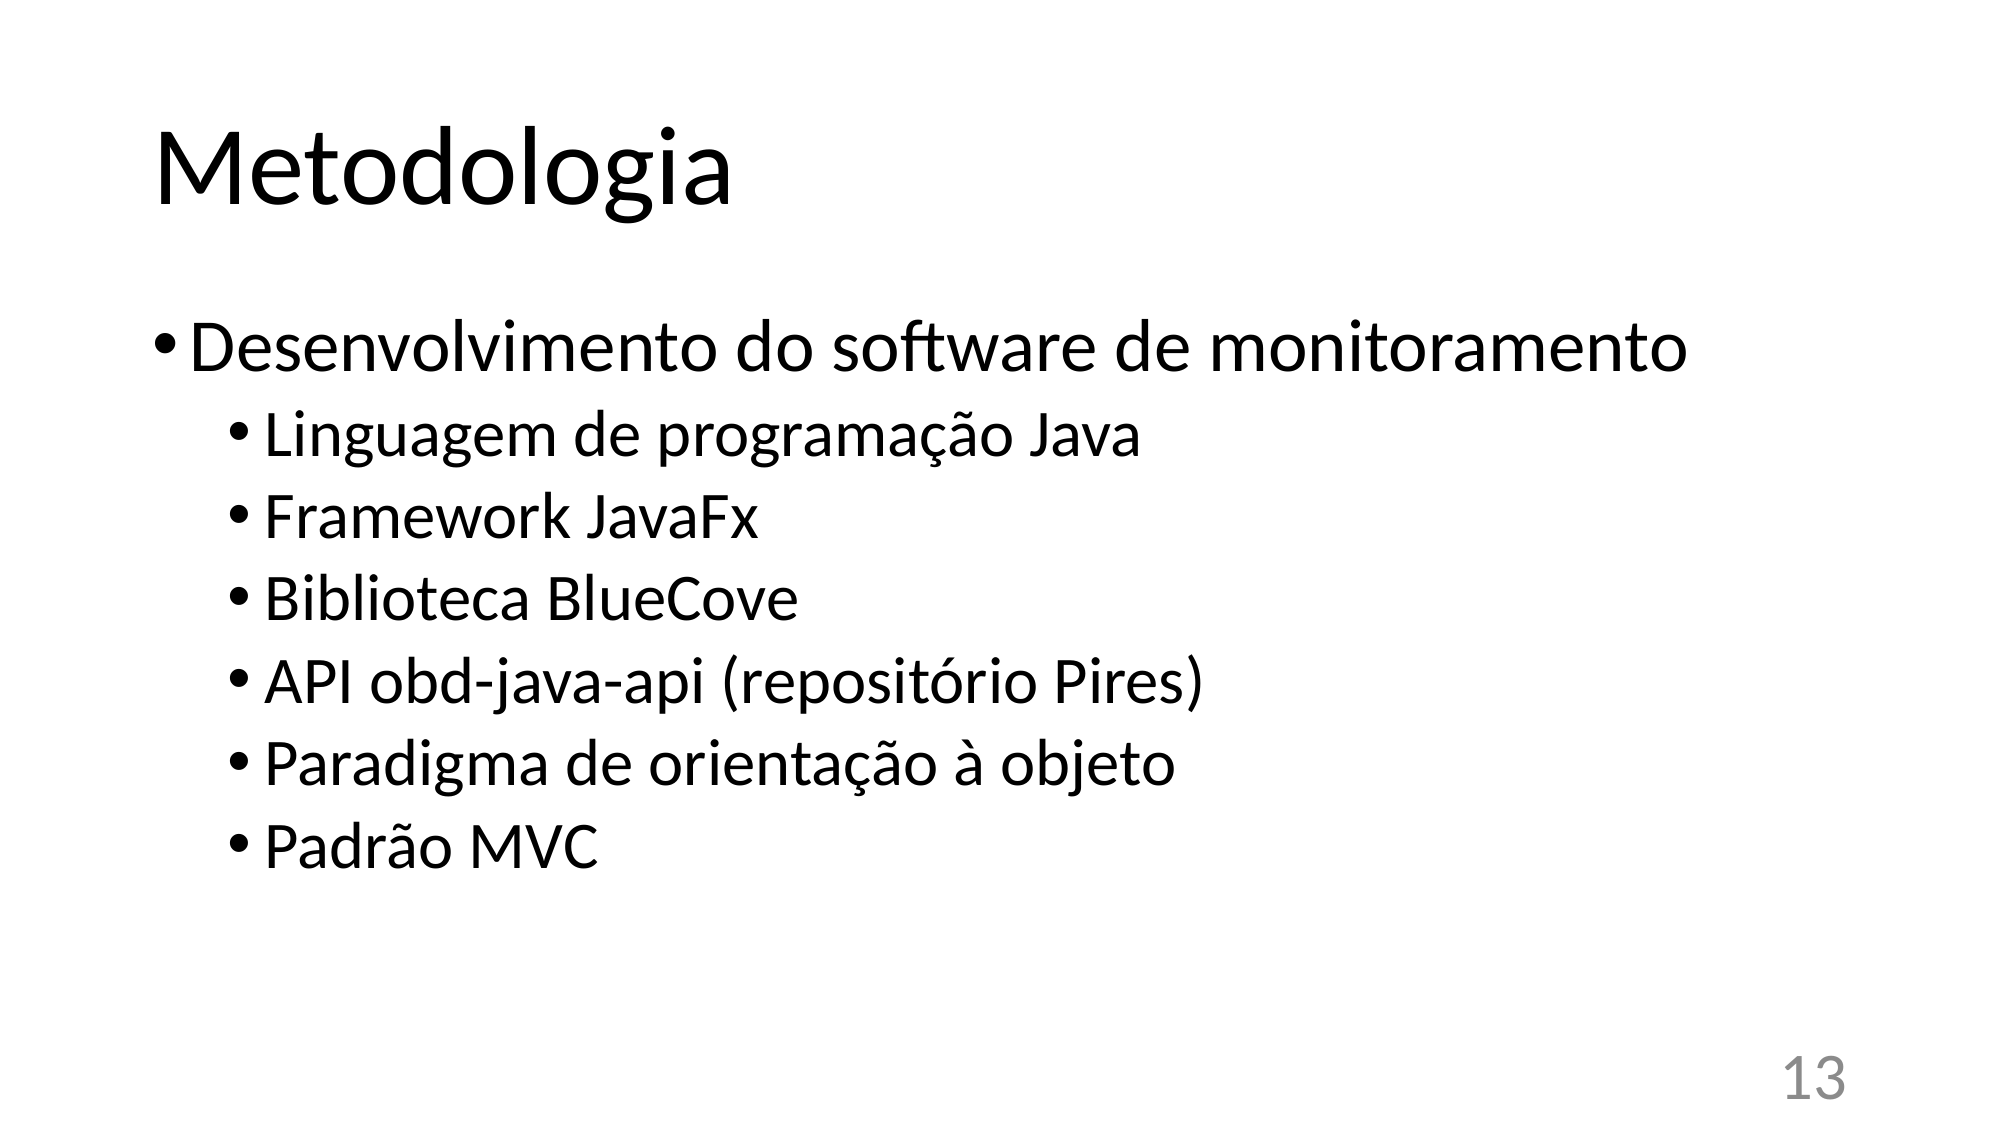

# Metodologia
Desenvolvimento do software de monitoramento
Linguagem de programação Java
Framework JavaFx
Biblioteca BlueCove
API obd-java-api (repositório Pires)
Paradigma de orientação à objeto
Padrão MVC
13